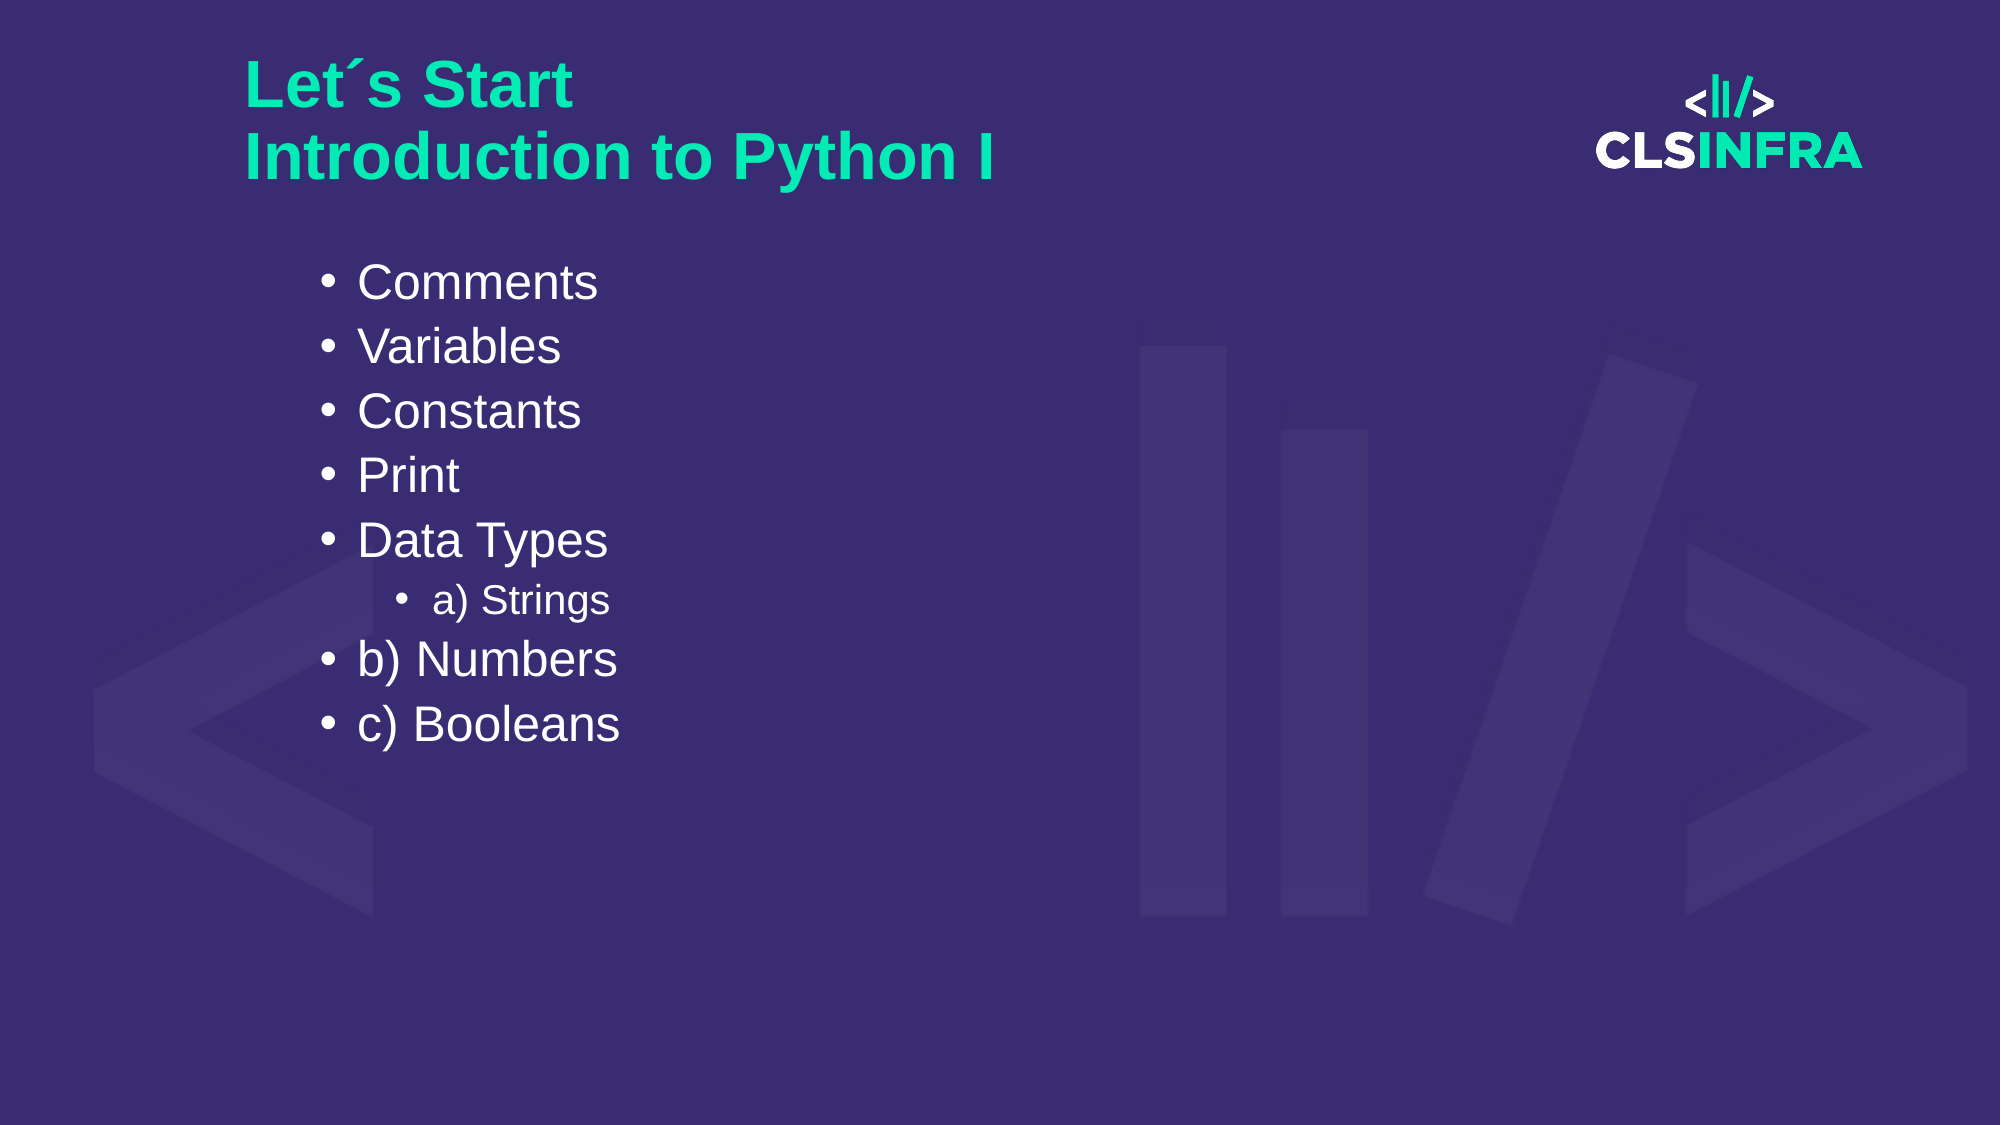

# Let´s Start Introduction to Python I
Comments
Variables
Constants
Print
Data Types
a) Strings
b) Numbers
c) Booleans